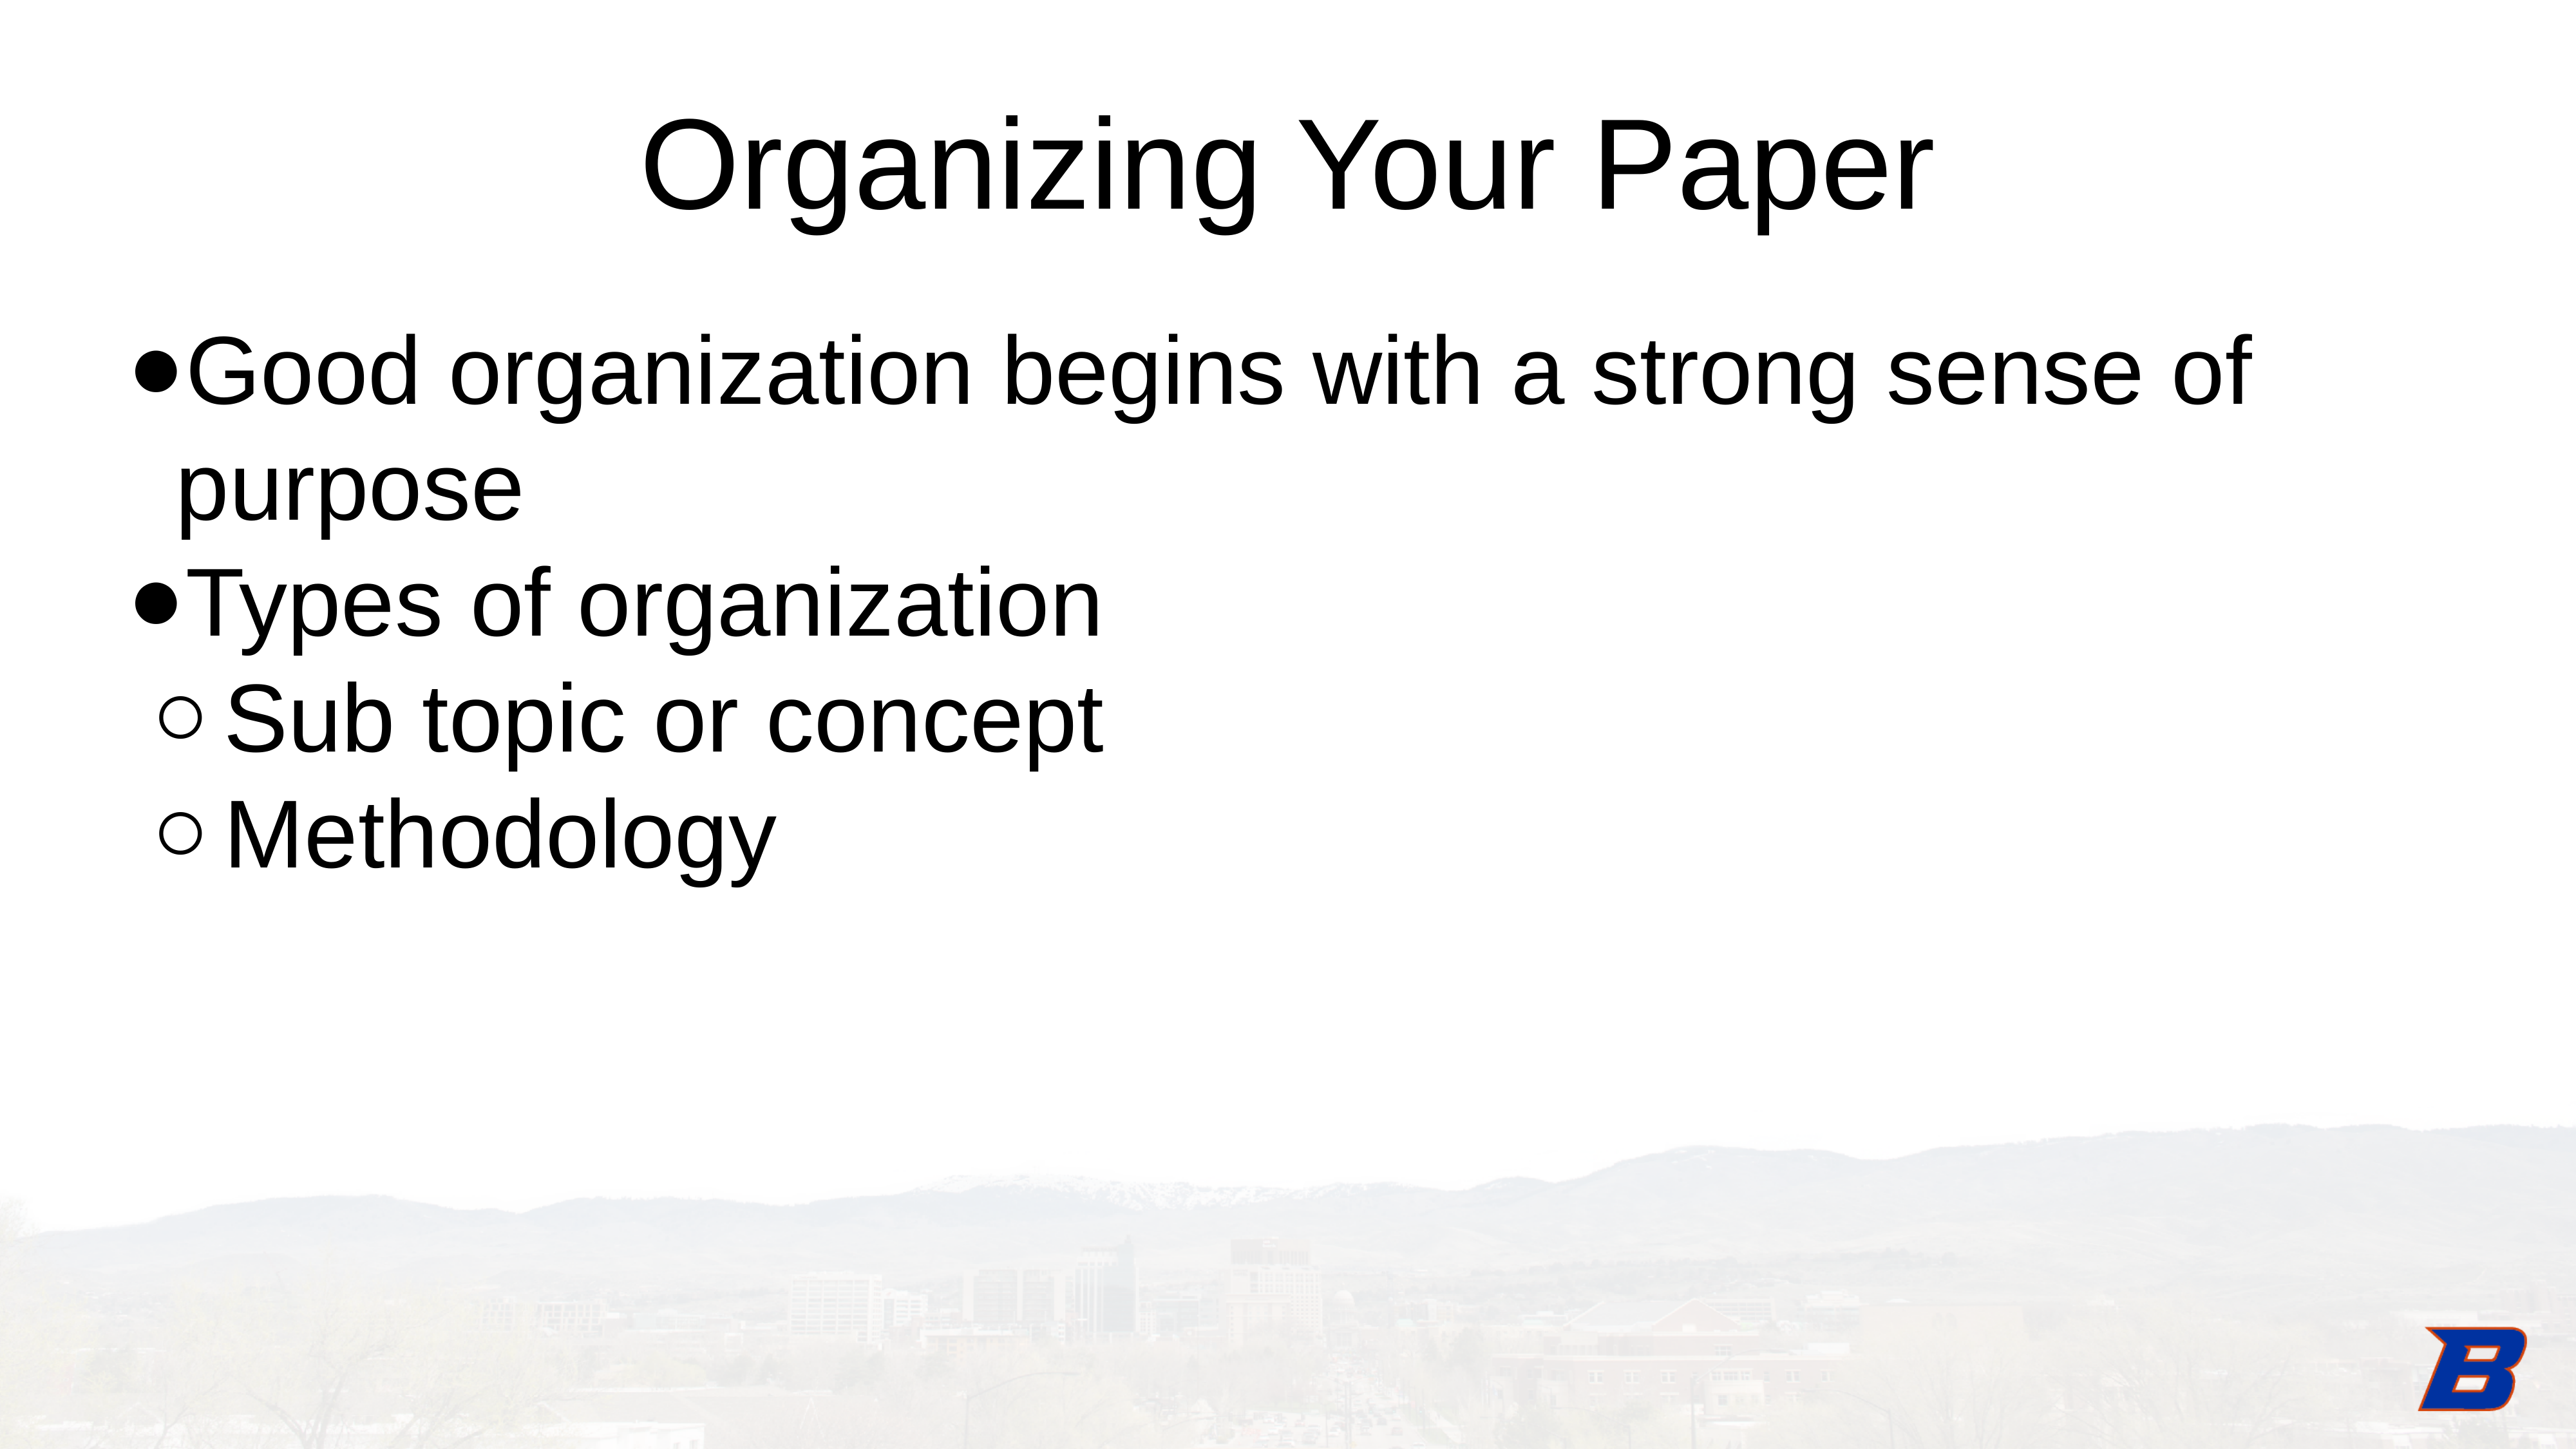

Organizing Your Paper
Good organization begins with a strong sense of purpose
Types of organization
Sub topic or concept
Methodology